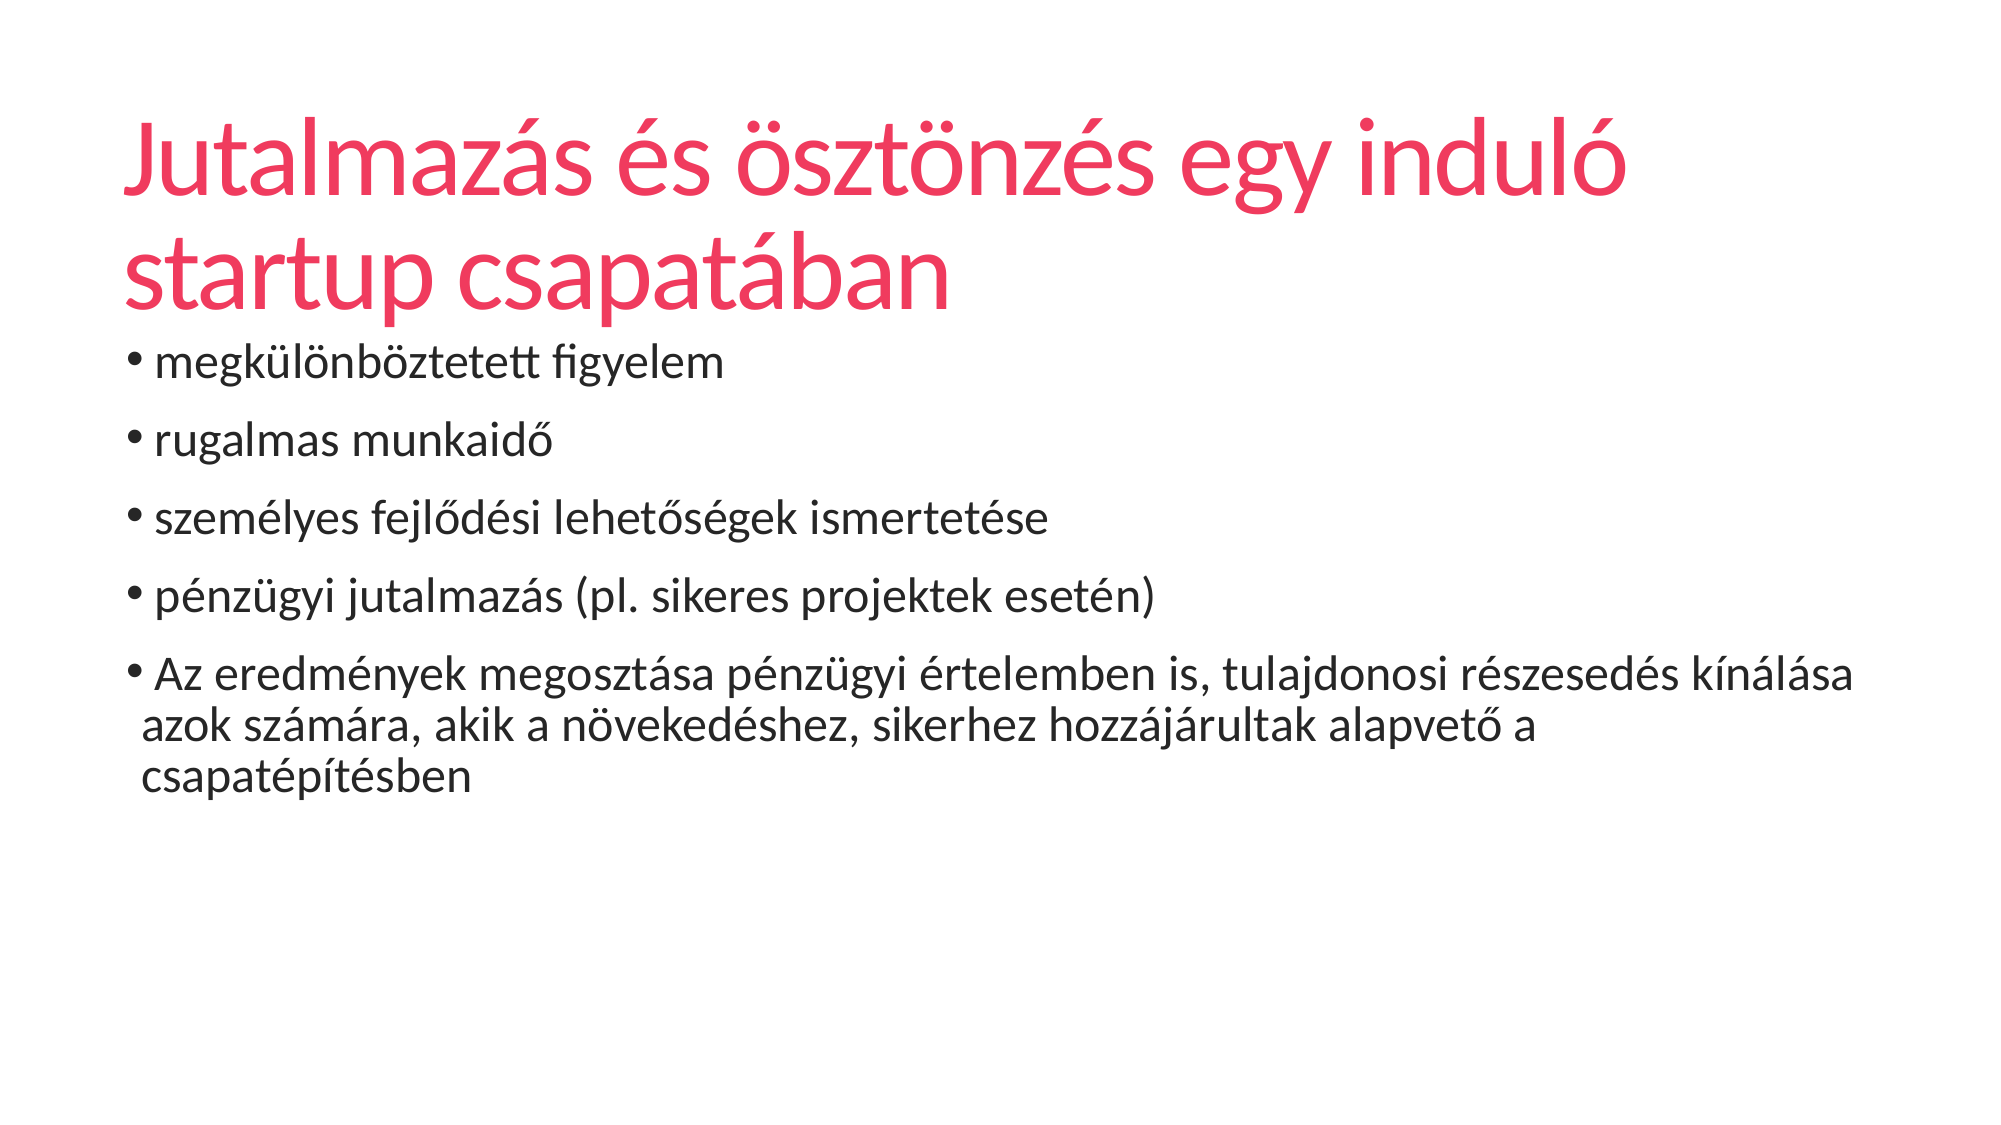

# Jutalmazás és ösztönzés egy induló startup csapatában
 megkülönböztetett figyelem
 rugalmas munkaidő
 személyes fejlődési lehetőségek ismertetése
 pénzügyi jutalmazás (pl. sikeres projektek esetén)
 Az eredmények megosztása pénzügyi értelemben is, tulajdonosi részesedés kínálása azok számára, akik a növekedéshez, sikerhez hozzájárultak alapvető a csapatépítésben